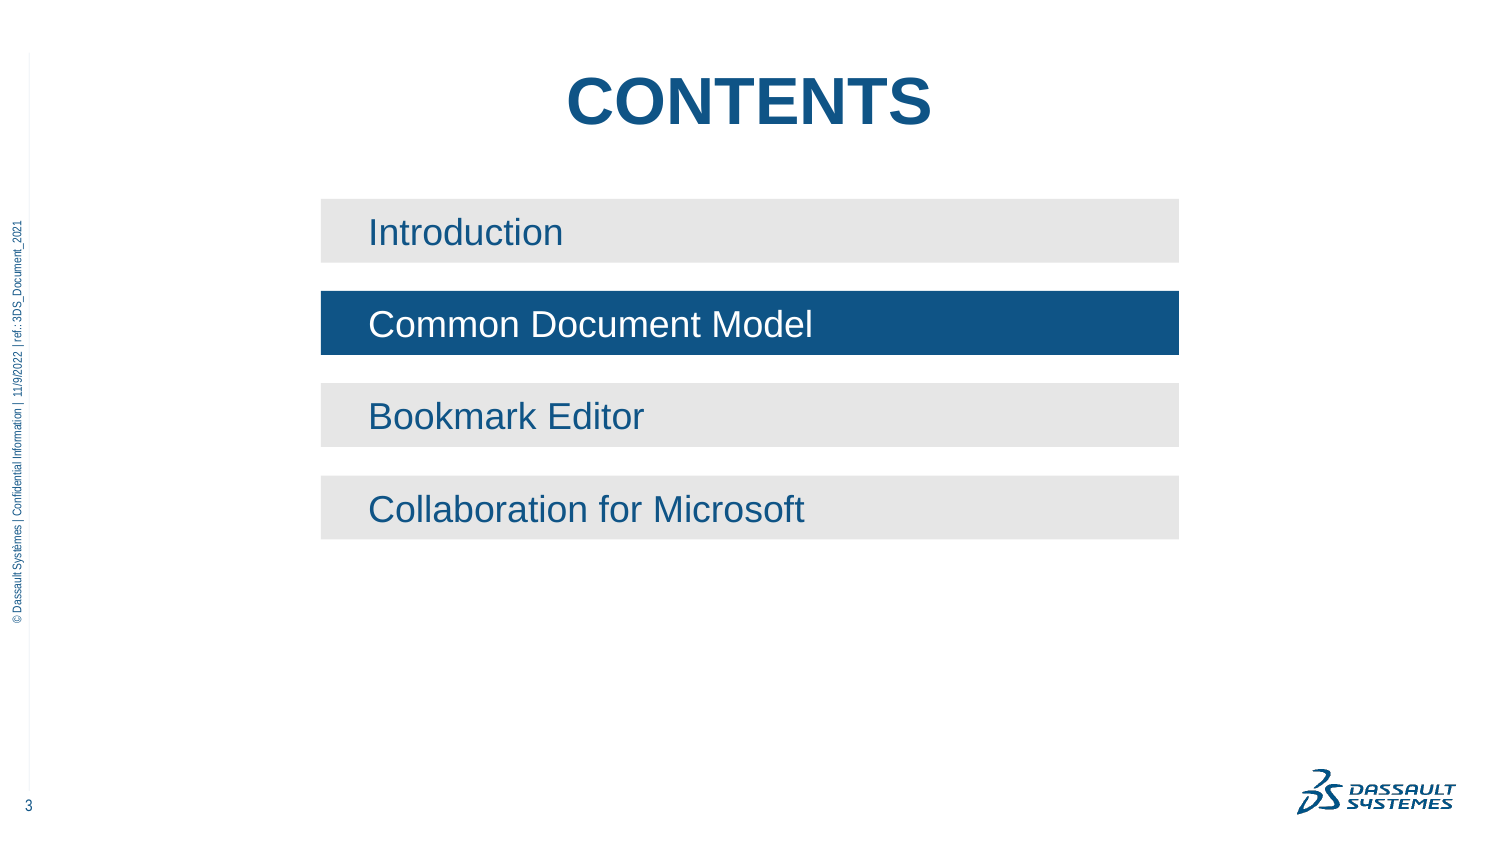

# contents
Introduction
Common Document Model
11/9/2022
Bookmark Editor
Collaboration for Microsoft